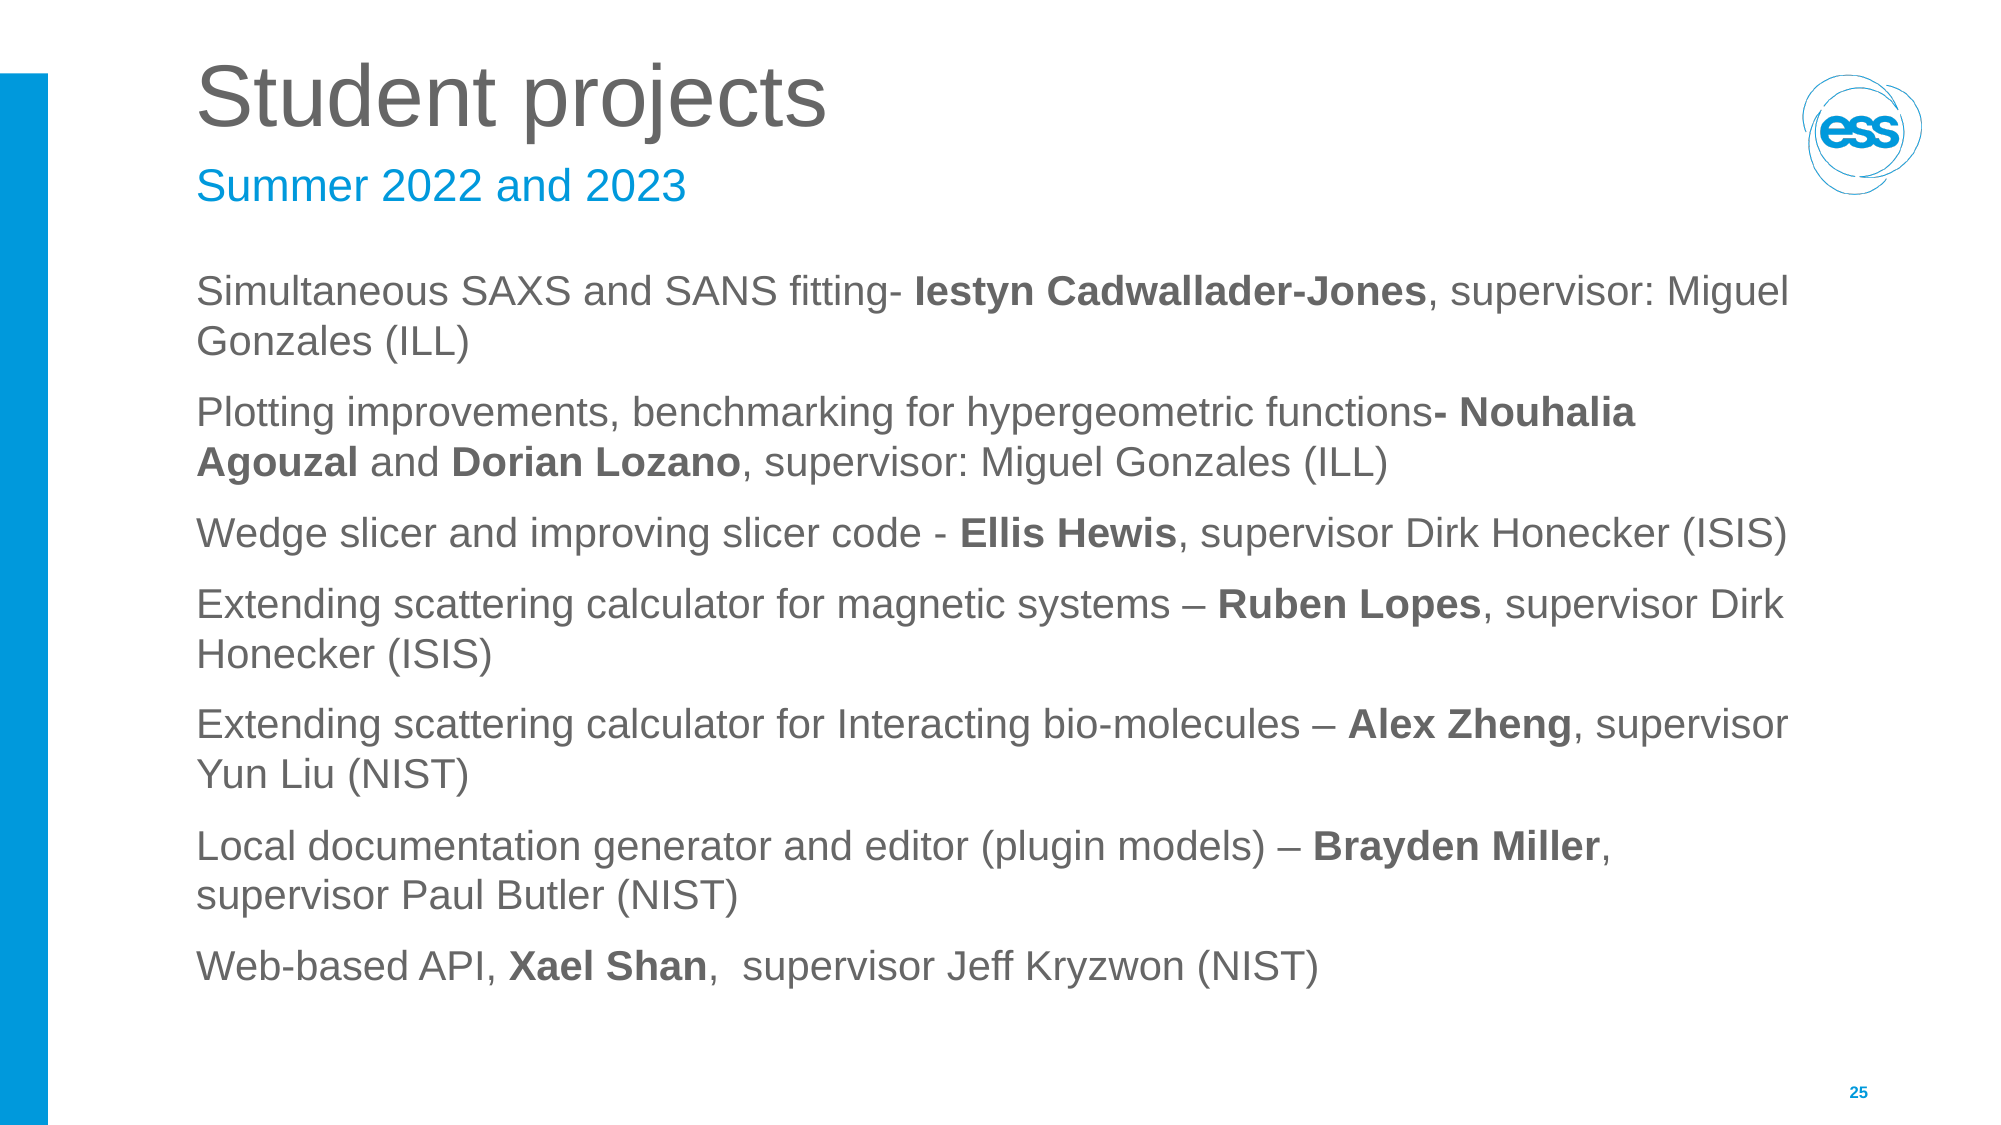

# Student projects
Summer 2022 and 2023
Simultaneous SAXS and SANS fitting- Iestyn Cadwallader-Jones, supervisor: Miguel Gonzales (ILL)
Plotting improvements, benchmarking for hypergeometric functions- Nouhalia Agouzal and Dorian Lozano, supervisor: Miguel Gonzales (ILL)
Wedge slicer and improving slicer code - Ellis Hewis, supervisor Dirk Honecker (ISIS)
Extending scattering calculator for magnetic systems – Ruben Lopes, supervisor Dirk Honecker (ISIS)
Extending scattering calculator for Interacting bio-molecules – Alex Zheng, supervisor Yun Liu (NIST)
Local documentation generator and editor (plugin models) – Brayden Miller, supervisor Paul Butler (NIST)
Web-based API, Xael Shan,  supervisor Jeff Kryzwon (NIST)

25